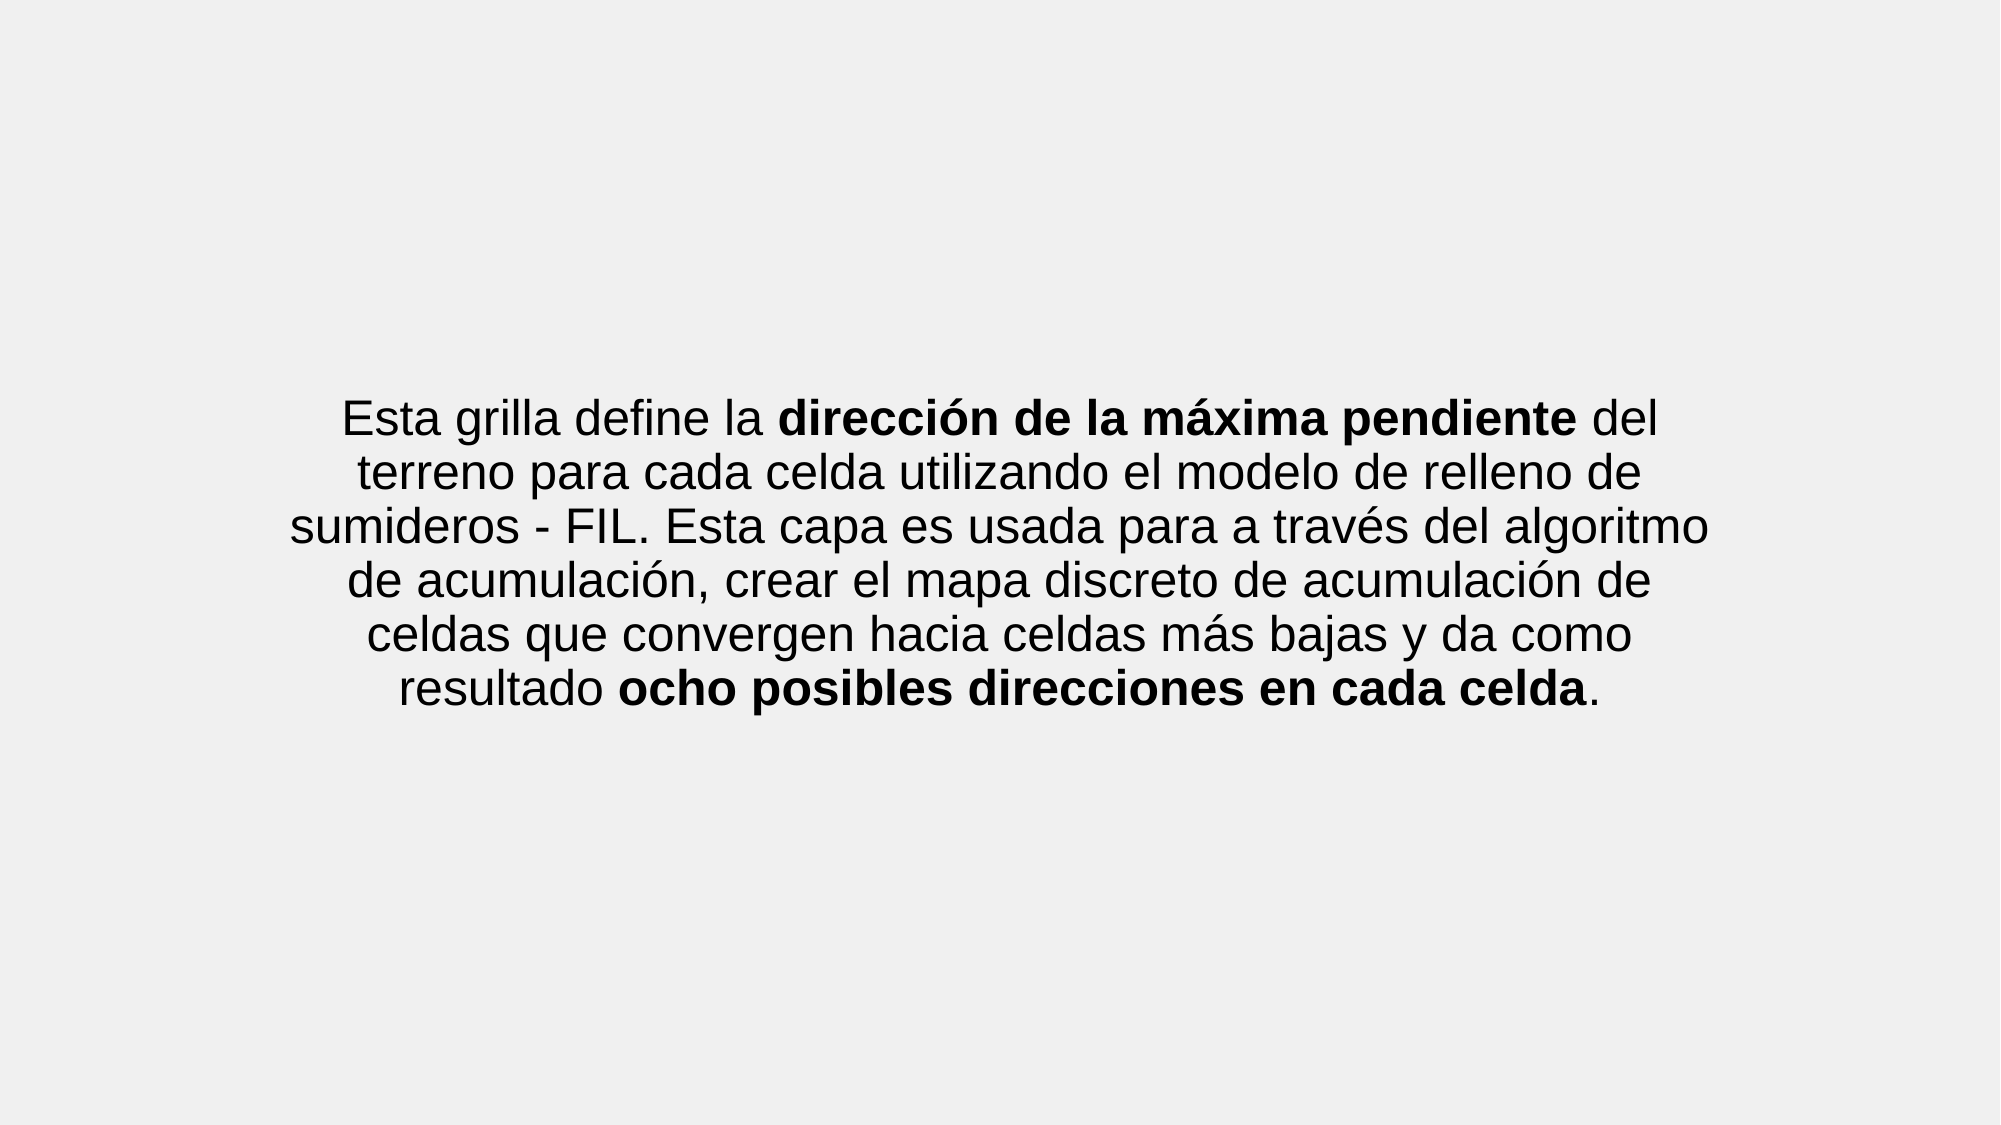

# Esta grilla define la dirección de la máxima pendiente del terreno para cada celda utilizando el modelo de relleno de sumideros - FIL. Esta capa es usada para a través del algoritmo de acumulación, crear el mapa discreto de acumulación de celdas que convergen hacia celdas más bajas y da como resultado ocho posibles direcciones en cada celda.